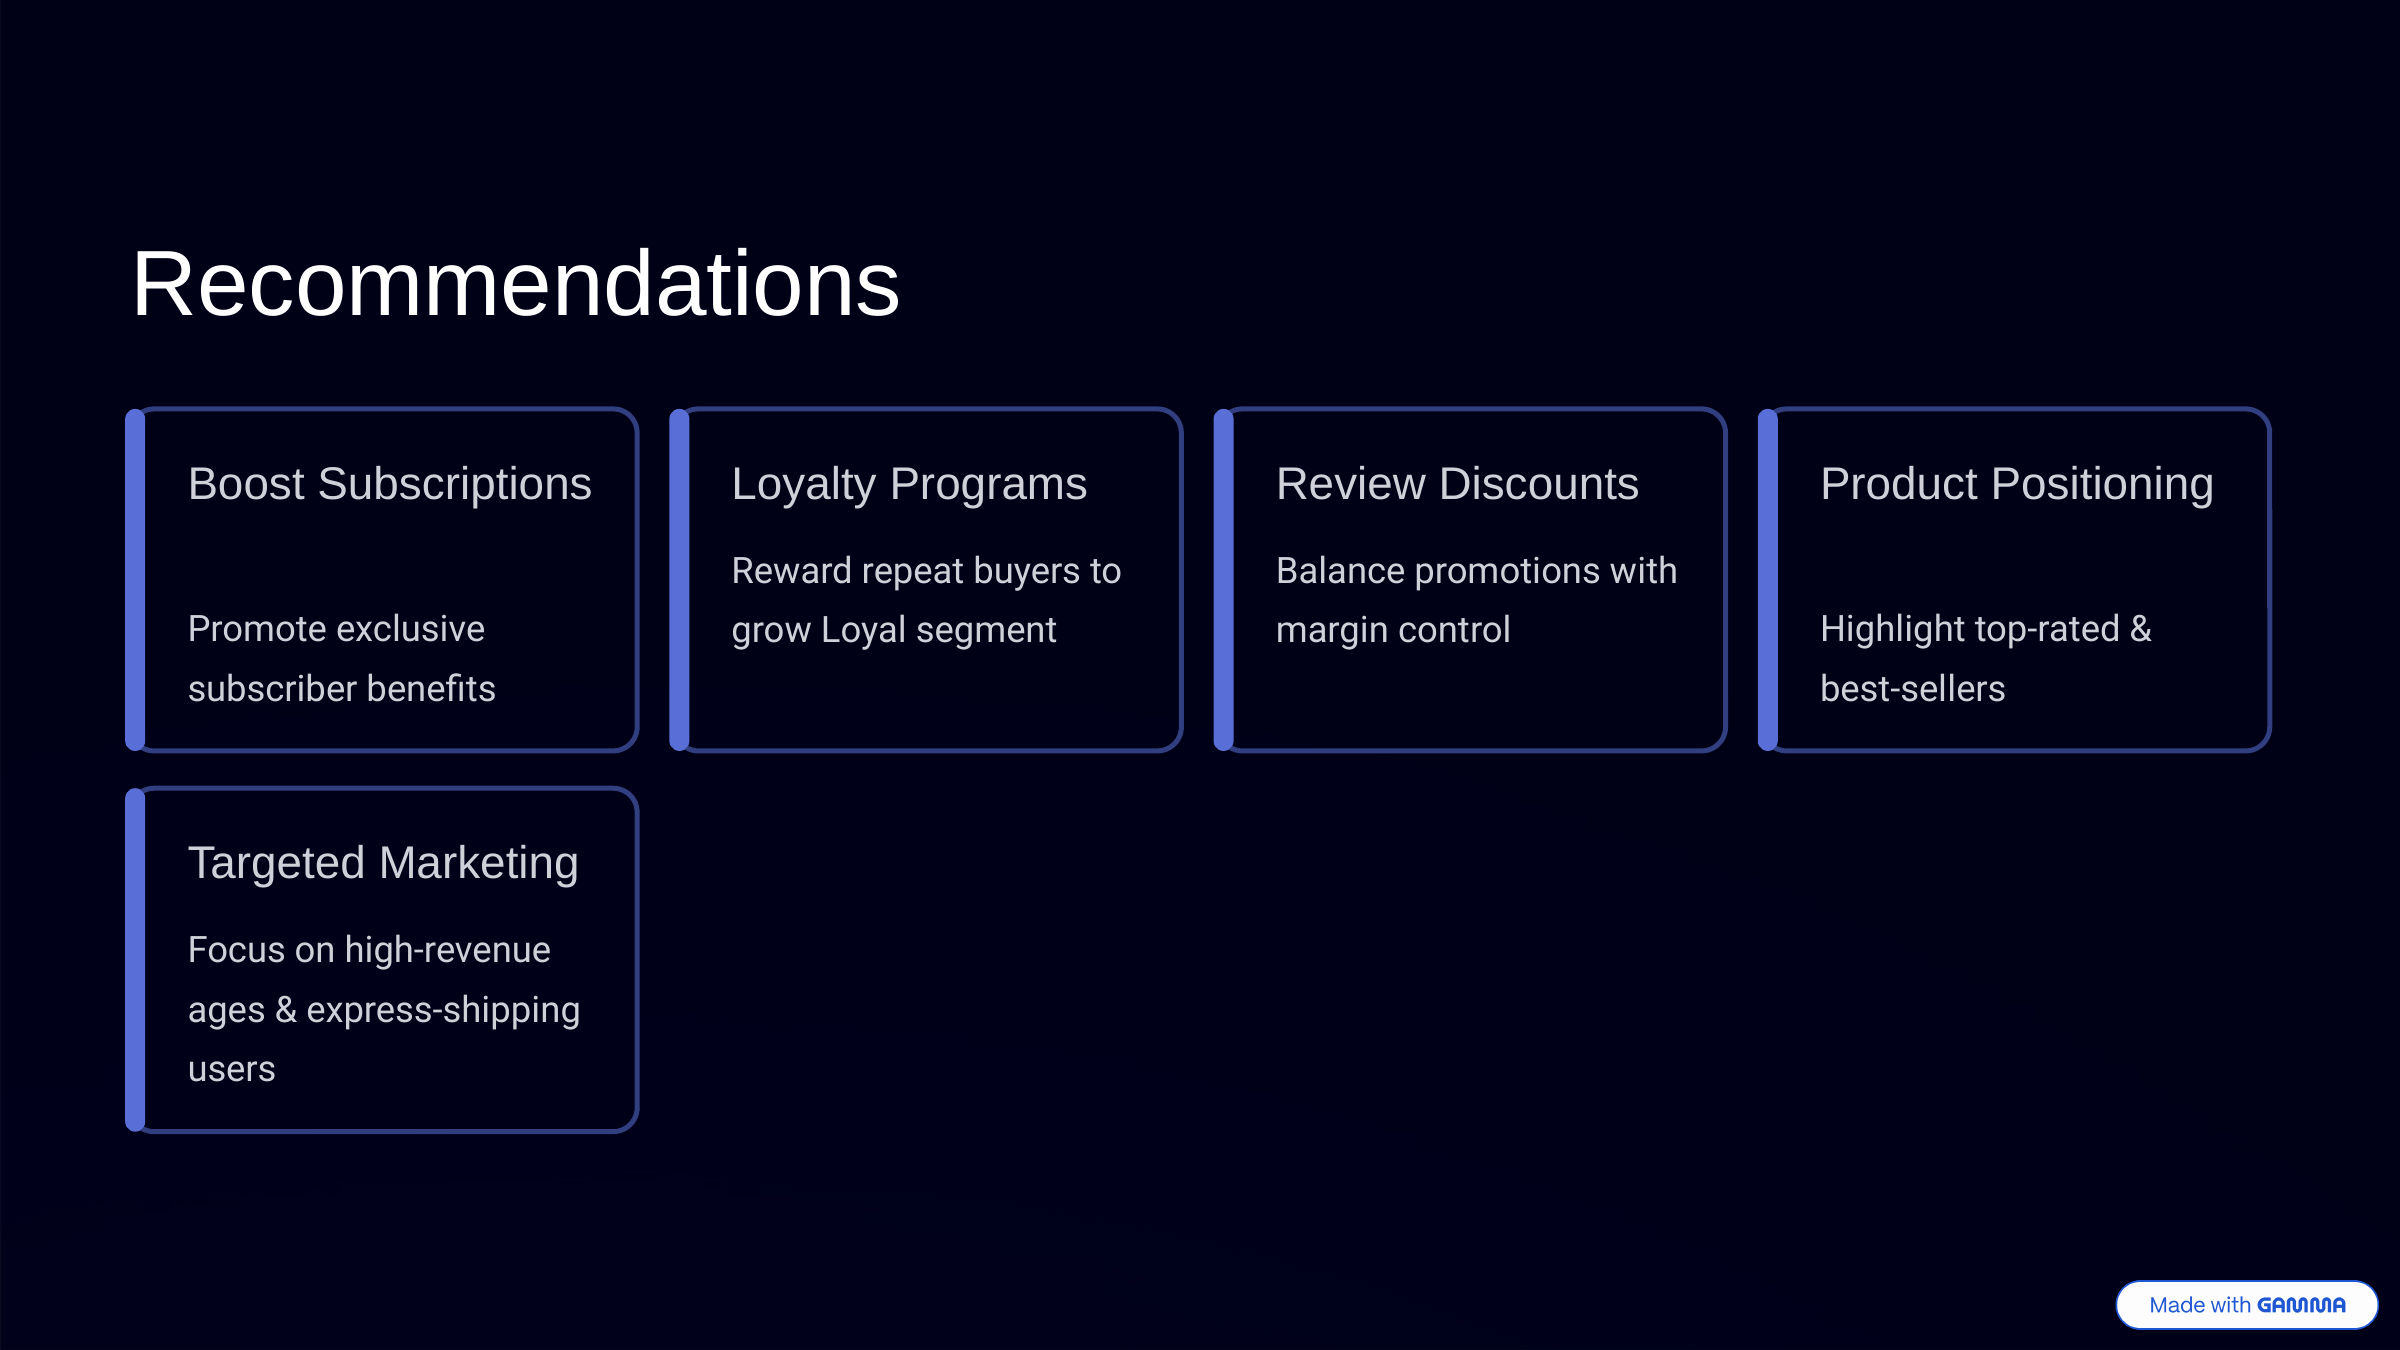

Recommendations

Boost Subscriptions
Loyalty Programs
Review Discounts
Product Positioning
Reward repeat buyers to grow Loyal segment
Balance promotions with margin control
Promote exclusive subscriber benefits
Highlight top-rated & best-sellers

Targeted Marketing
Focus on high-revenue ages & express-shipping users